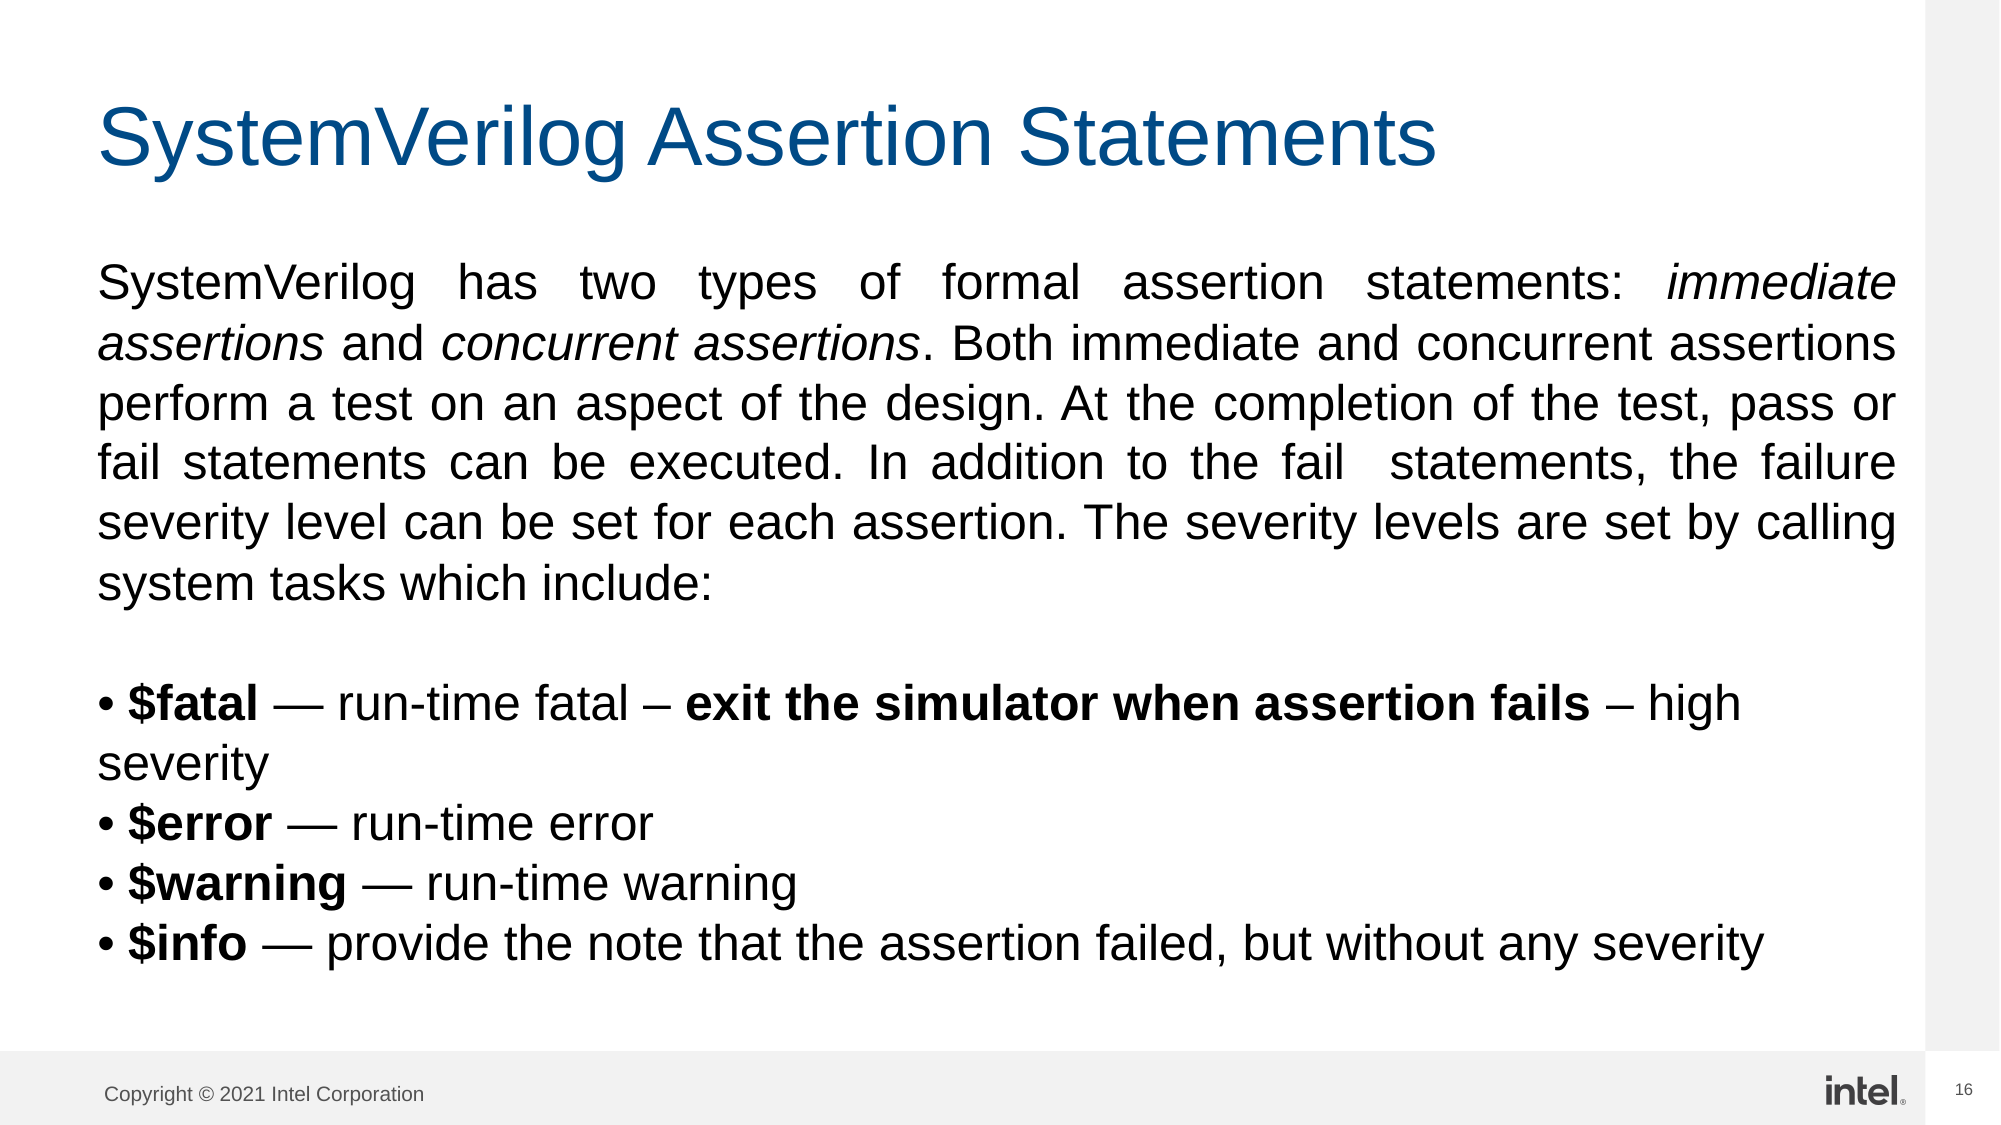

# SystemVerilog Assertion Statements
SystemVerilog has two types of formal assertion statements: immediate assertions and concurrent assertions. Both immediate and concurrent assertions perform a test on an aspect of the design. At the completion of the test, pass or fail statements can be executed. In addition to the fail  statements, the failure severity level can be set for each assertion. The severity levels are set by calling system tasks which include:

• $fatal — run-time fatal – exit the simulator when assertion fails – high severity
• $error — run-time error
• $warning — run-time warning
• $info — provide the note that the assertion failed, but without any severity